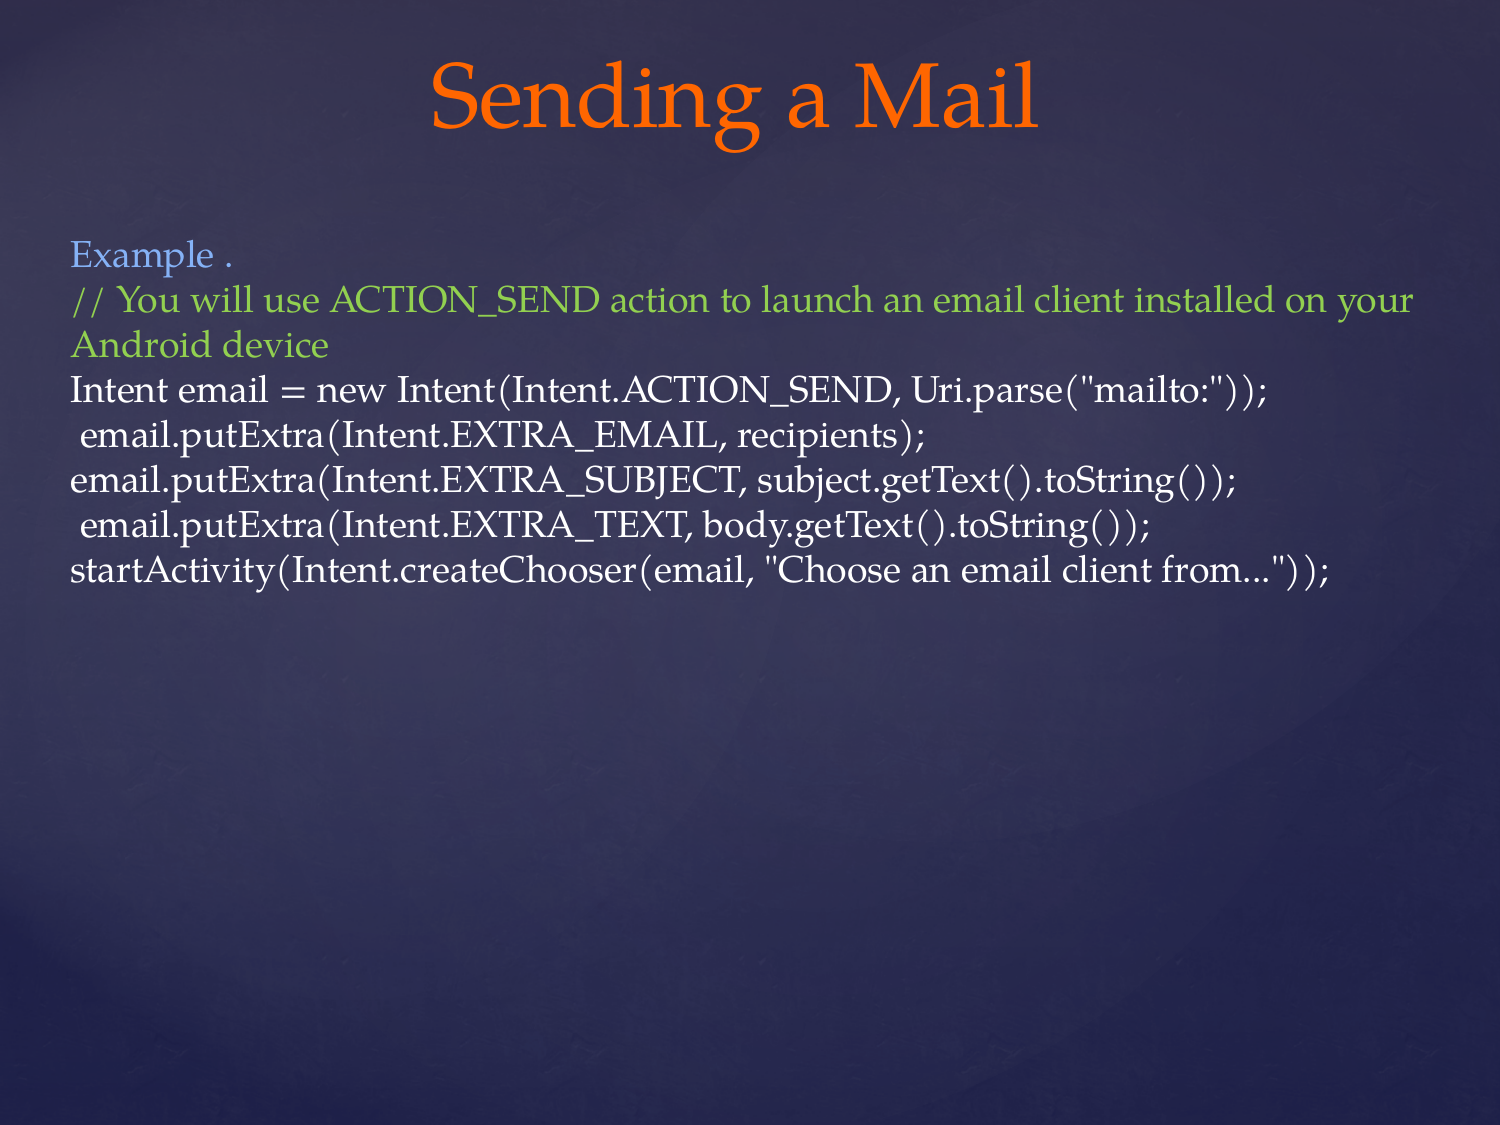

# Sending a Mail
Example .
// You will use ACTION_SEND action to launch an email client installed on your
Android device
Intent email = new Intent(Intent.ACTION_SEND, Uri.parse("mailto:"));
 email.putExtra(Intent.EXTRA_EMAIL, recipients);
email.putExtra(Intent.EXTRA_SUBJECT, subject.getText().toString());
 email.putExtra(Intent.EXTRA_TEXT, body.getText().toString());
startActivity(Intent.createChooser(email, "Choose an email client from..."));